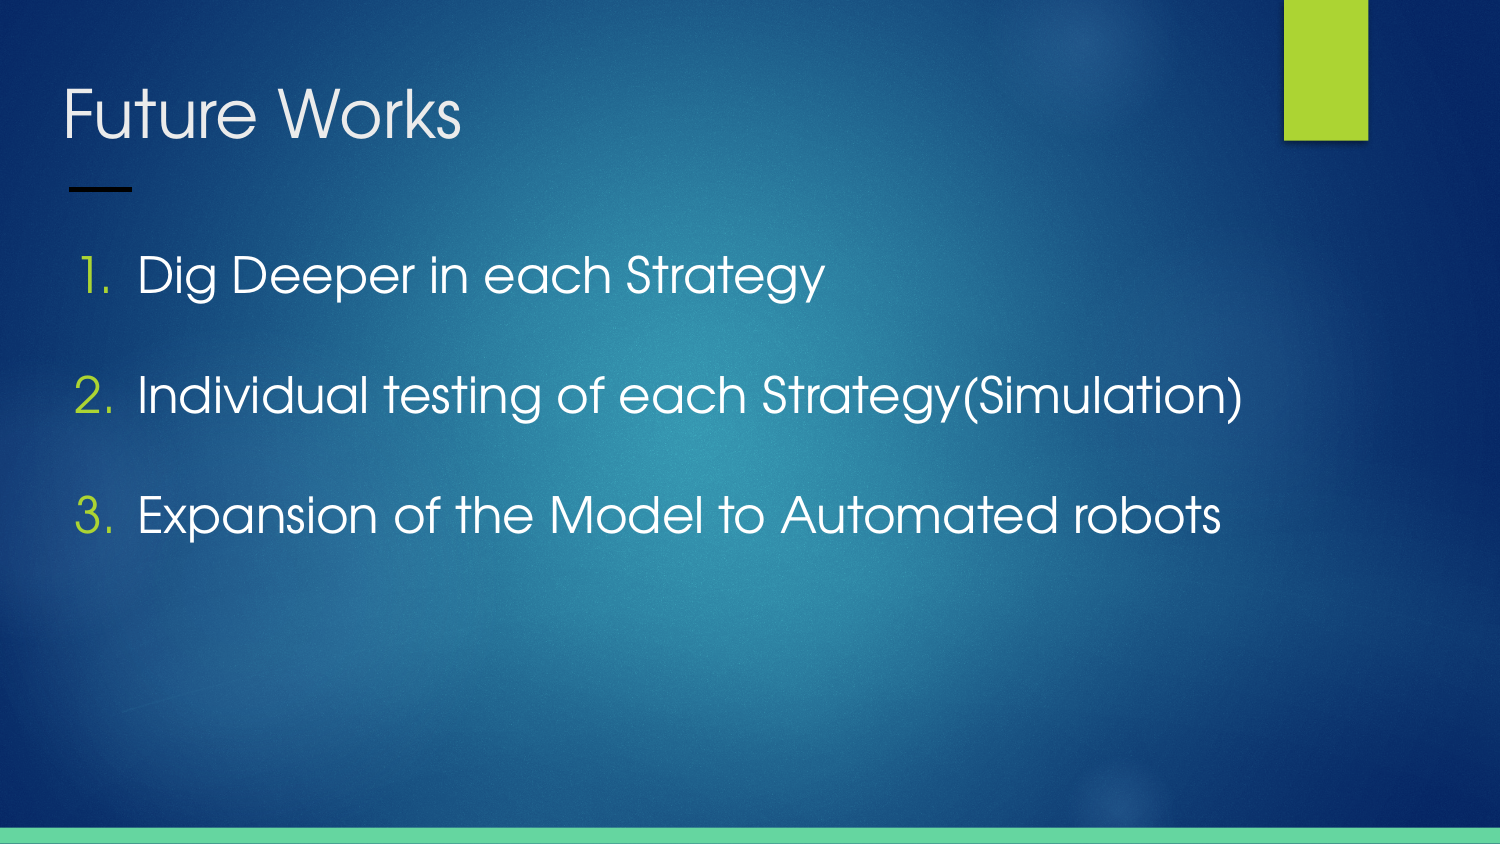

# Future Works
Dig Deeper in each Strategy

Individual testing of each Strategy(Simulation)

Expansion of the Model to Automated robots